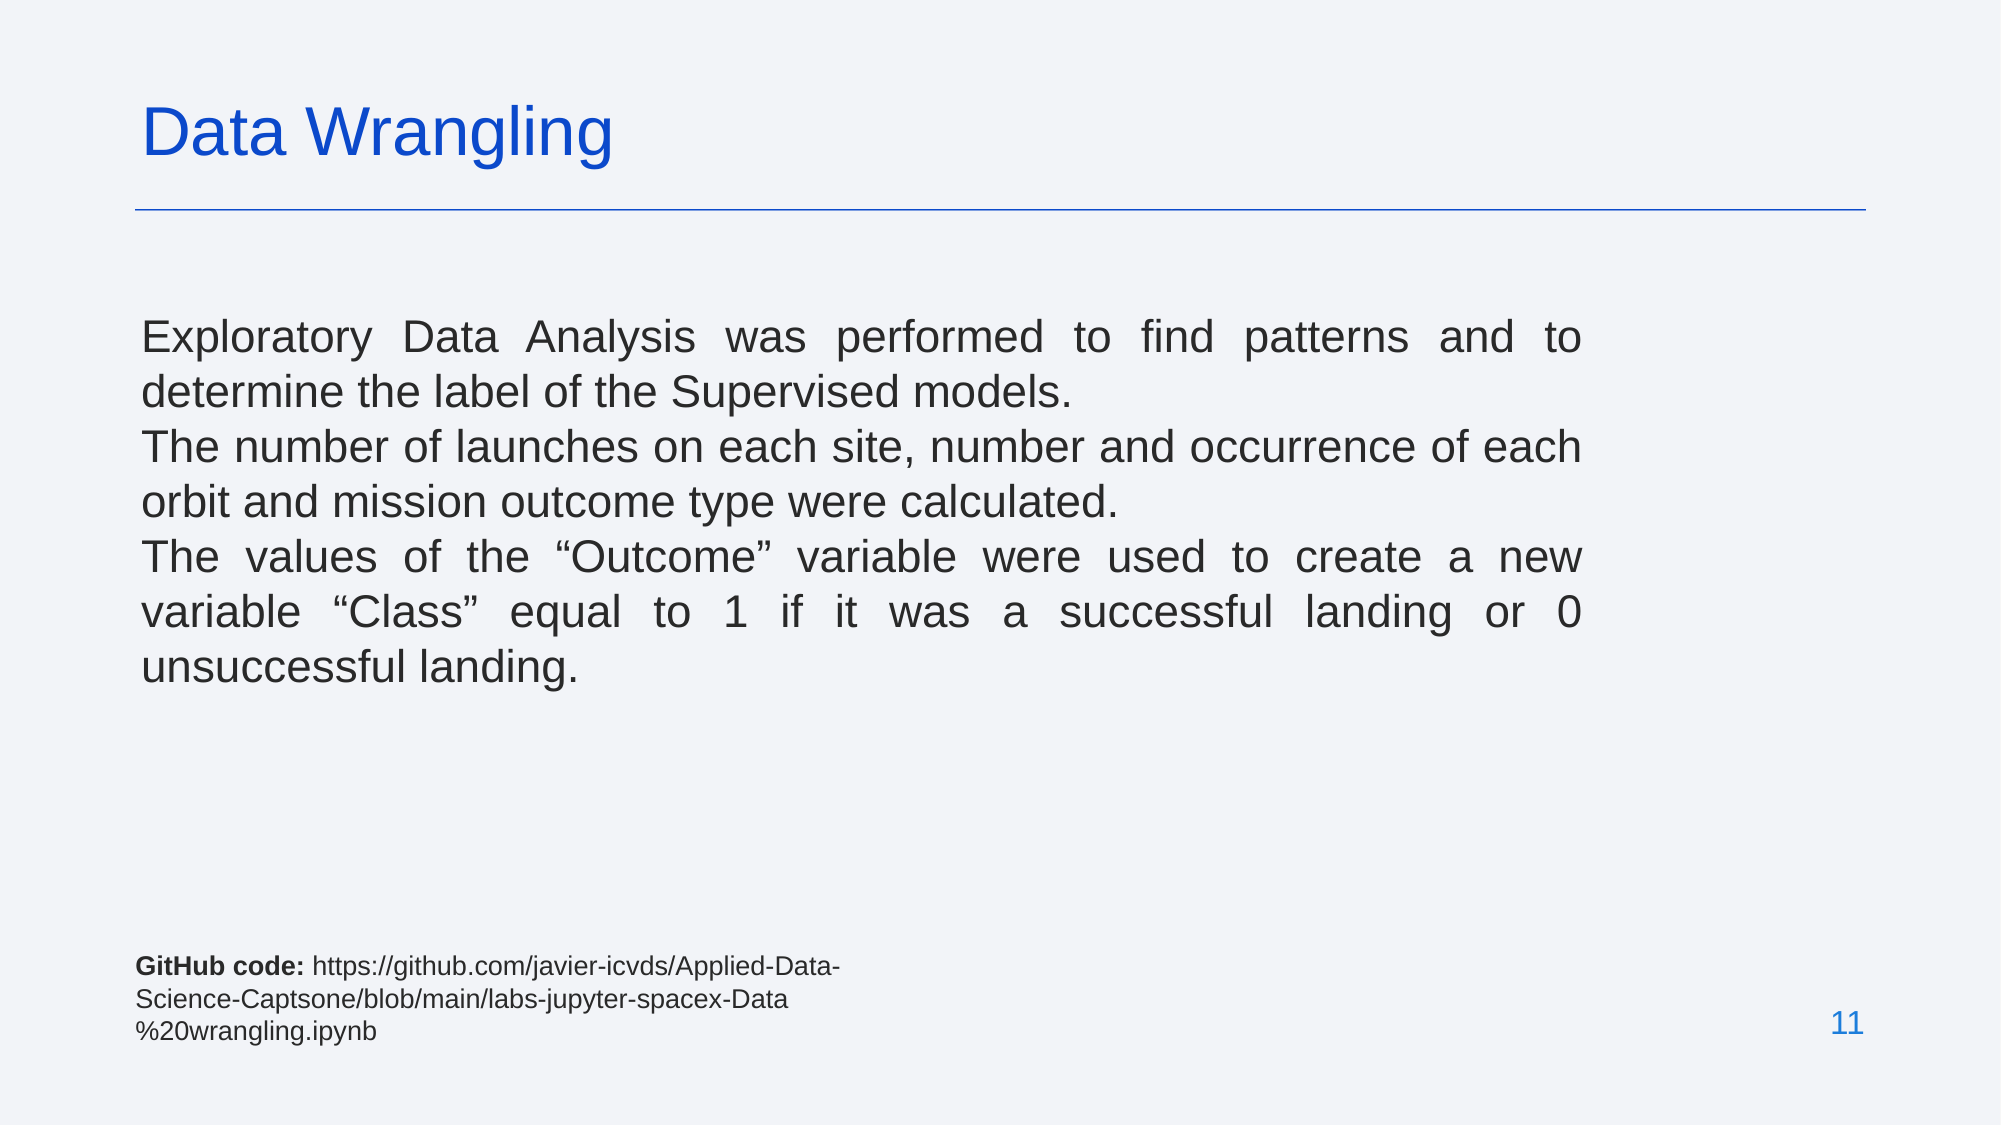

Data Wrangling
Exploratory Data Analysis was performed to find patterns and to determine the label of the Supervised models.
The number of launches on each site, number and occurrence of each orbit and mission outcome type were calculated.
The values of the “Outcome” variable were used to create a new variable “Class” equal to 1 if it was a successful landing or 0 unsuccessful landing.

GitHub code: https://github.com/javier-icvds/Applied-Data-Science-Captsone/blob/main/labs-jupyter-spacex-Data%20wrangling.ipynb

11